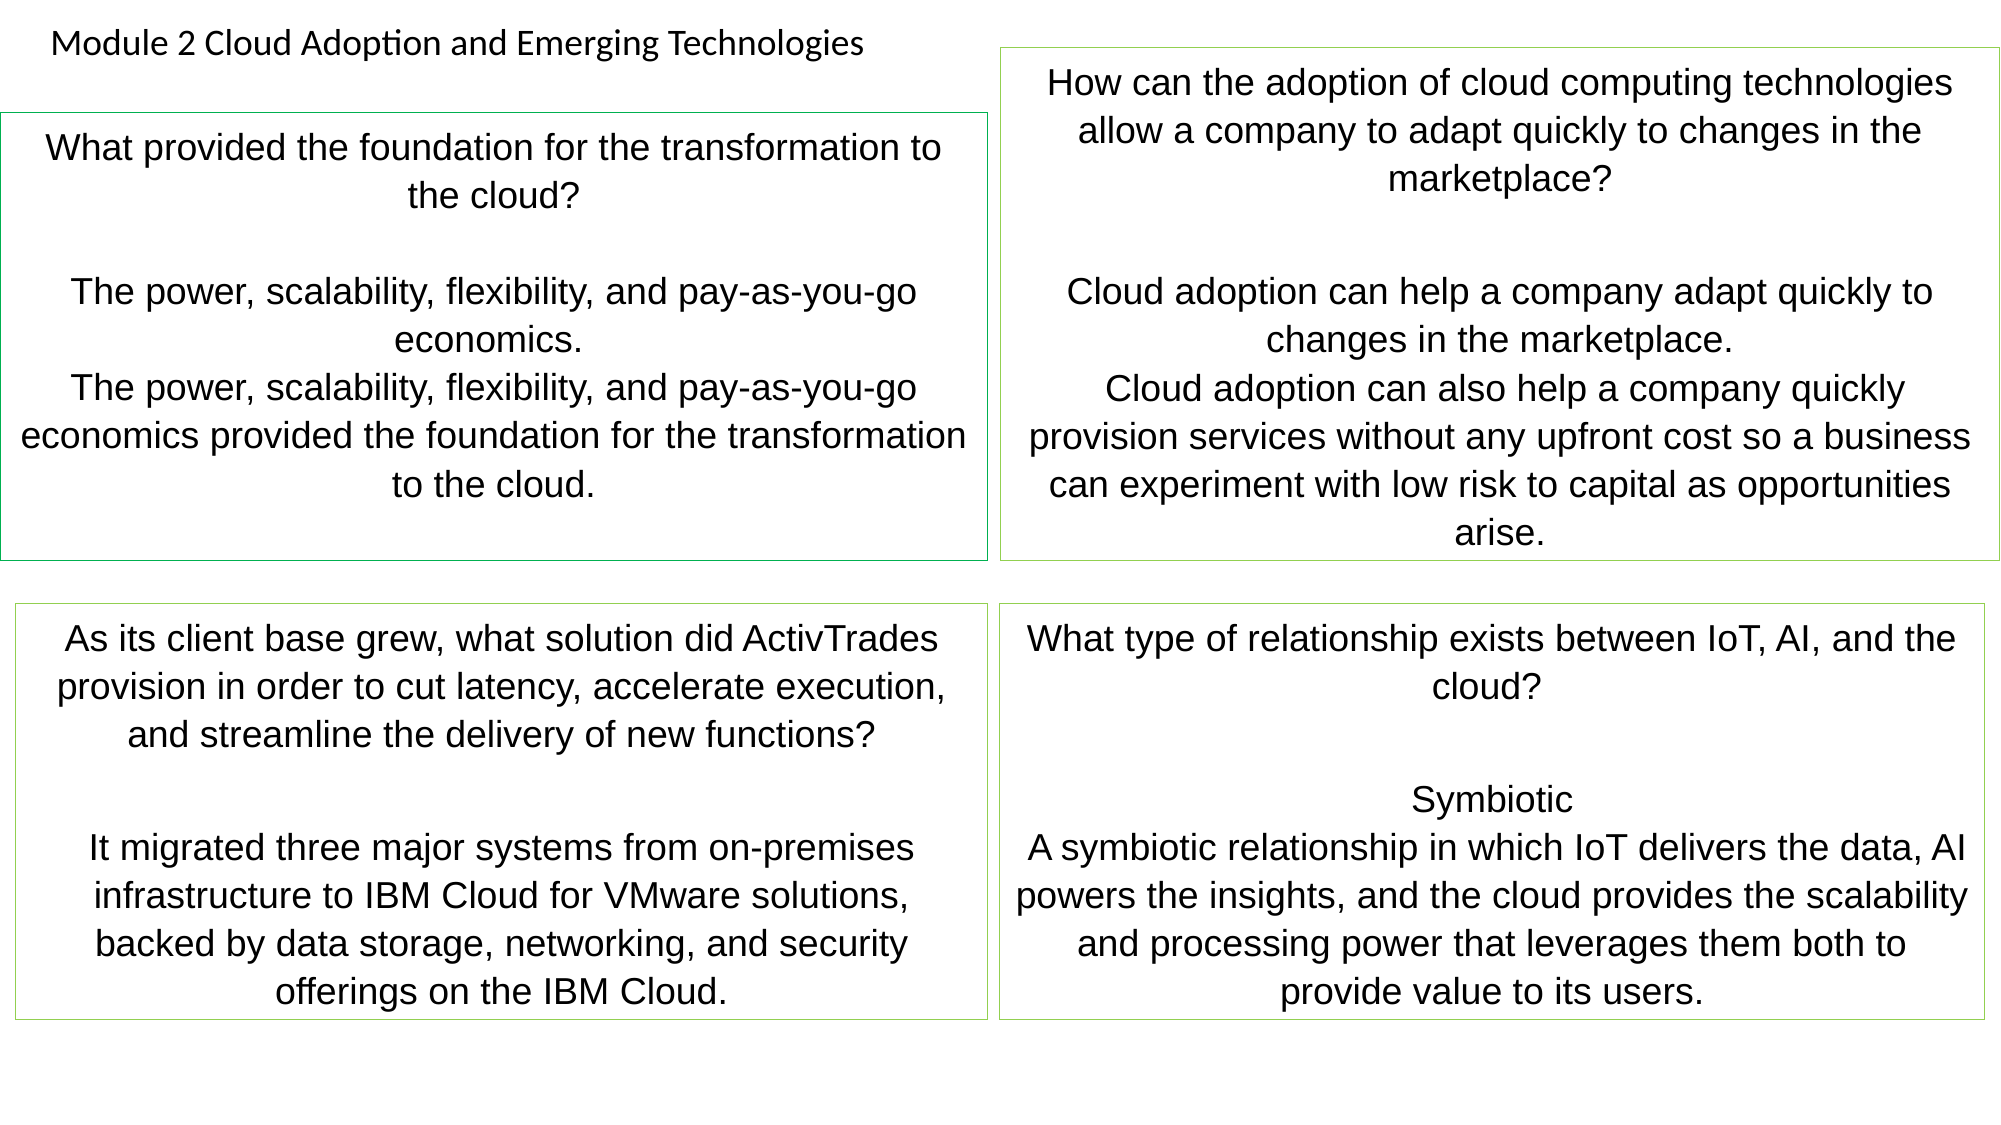

Module 2 Cloud Adoption and Emerging Technologies
How can the adoption of cloud computing technologies allow a company to adapt quickly to changes in the marketplace?

Cloud adoption can help a company adapt quickly to changes in the marketplace.
 Cloud adoption can also help a company quickly provision services without any upfront cost so a business can experiment with low risk to capital as opportunities arise.
What provided the foundation for the transformation to the cloud?

The power, scalability, flexibility, and pay-as-you-go economics.
The power, scalability, flexibility, and pay-as-you-go economics provided the foundation for the transformation to the cloud.

As its client base grew, what solution did ActivTrades provision in order to cut latency, accelerate execution, and streamline the delivery of new functions?

It migrated three major systems from on-premises infrastructure to IBM Cloud for VMware solutions, backed by data storage, networking, and security offerings on the IBM Cloud.
What type of relationship exists between IoT, AI, and the cloud?

Symbiotic
 A symbiotic relationship in which IoT delivers the data, AI powers the insights, and the cloud provides the scalability and processing power that leverages them both to provide value to its users.